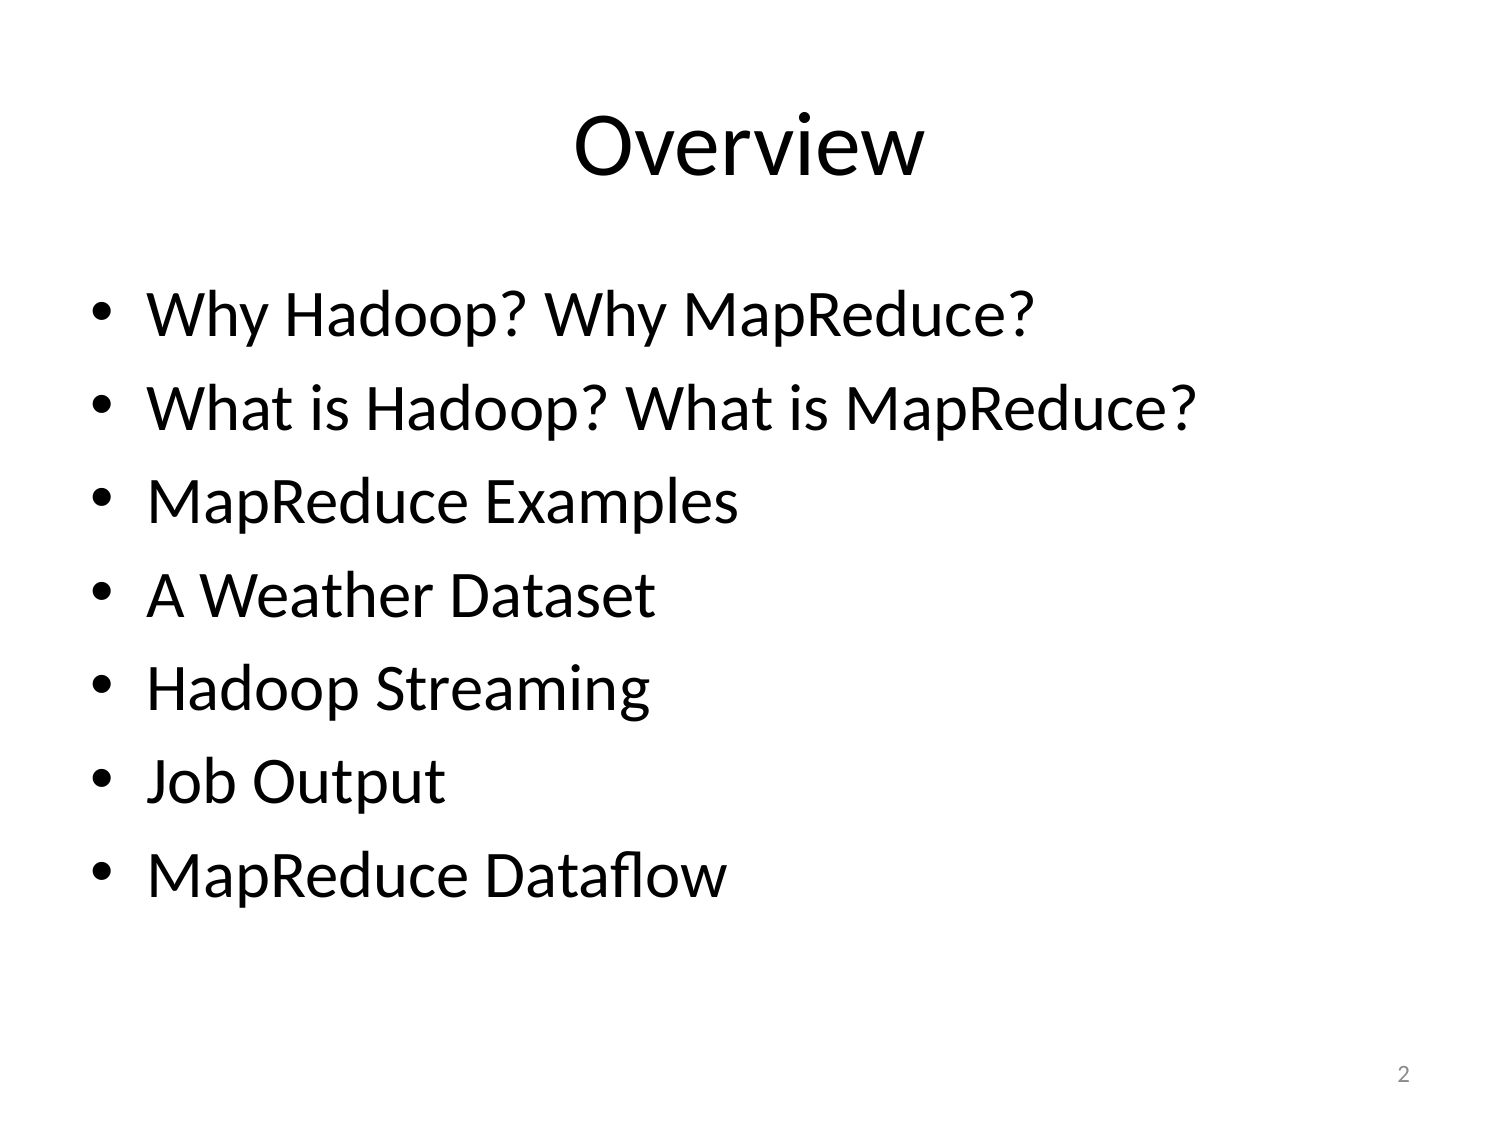

# Overview
Why Hadoop? Why MapReduce?
What is Hadoop? What is MapReduce?
MapReduce Examples
A Weather Dataset
Hadoop Streaming
Job Output
MapReduce Dataflow

2